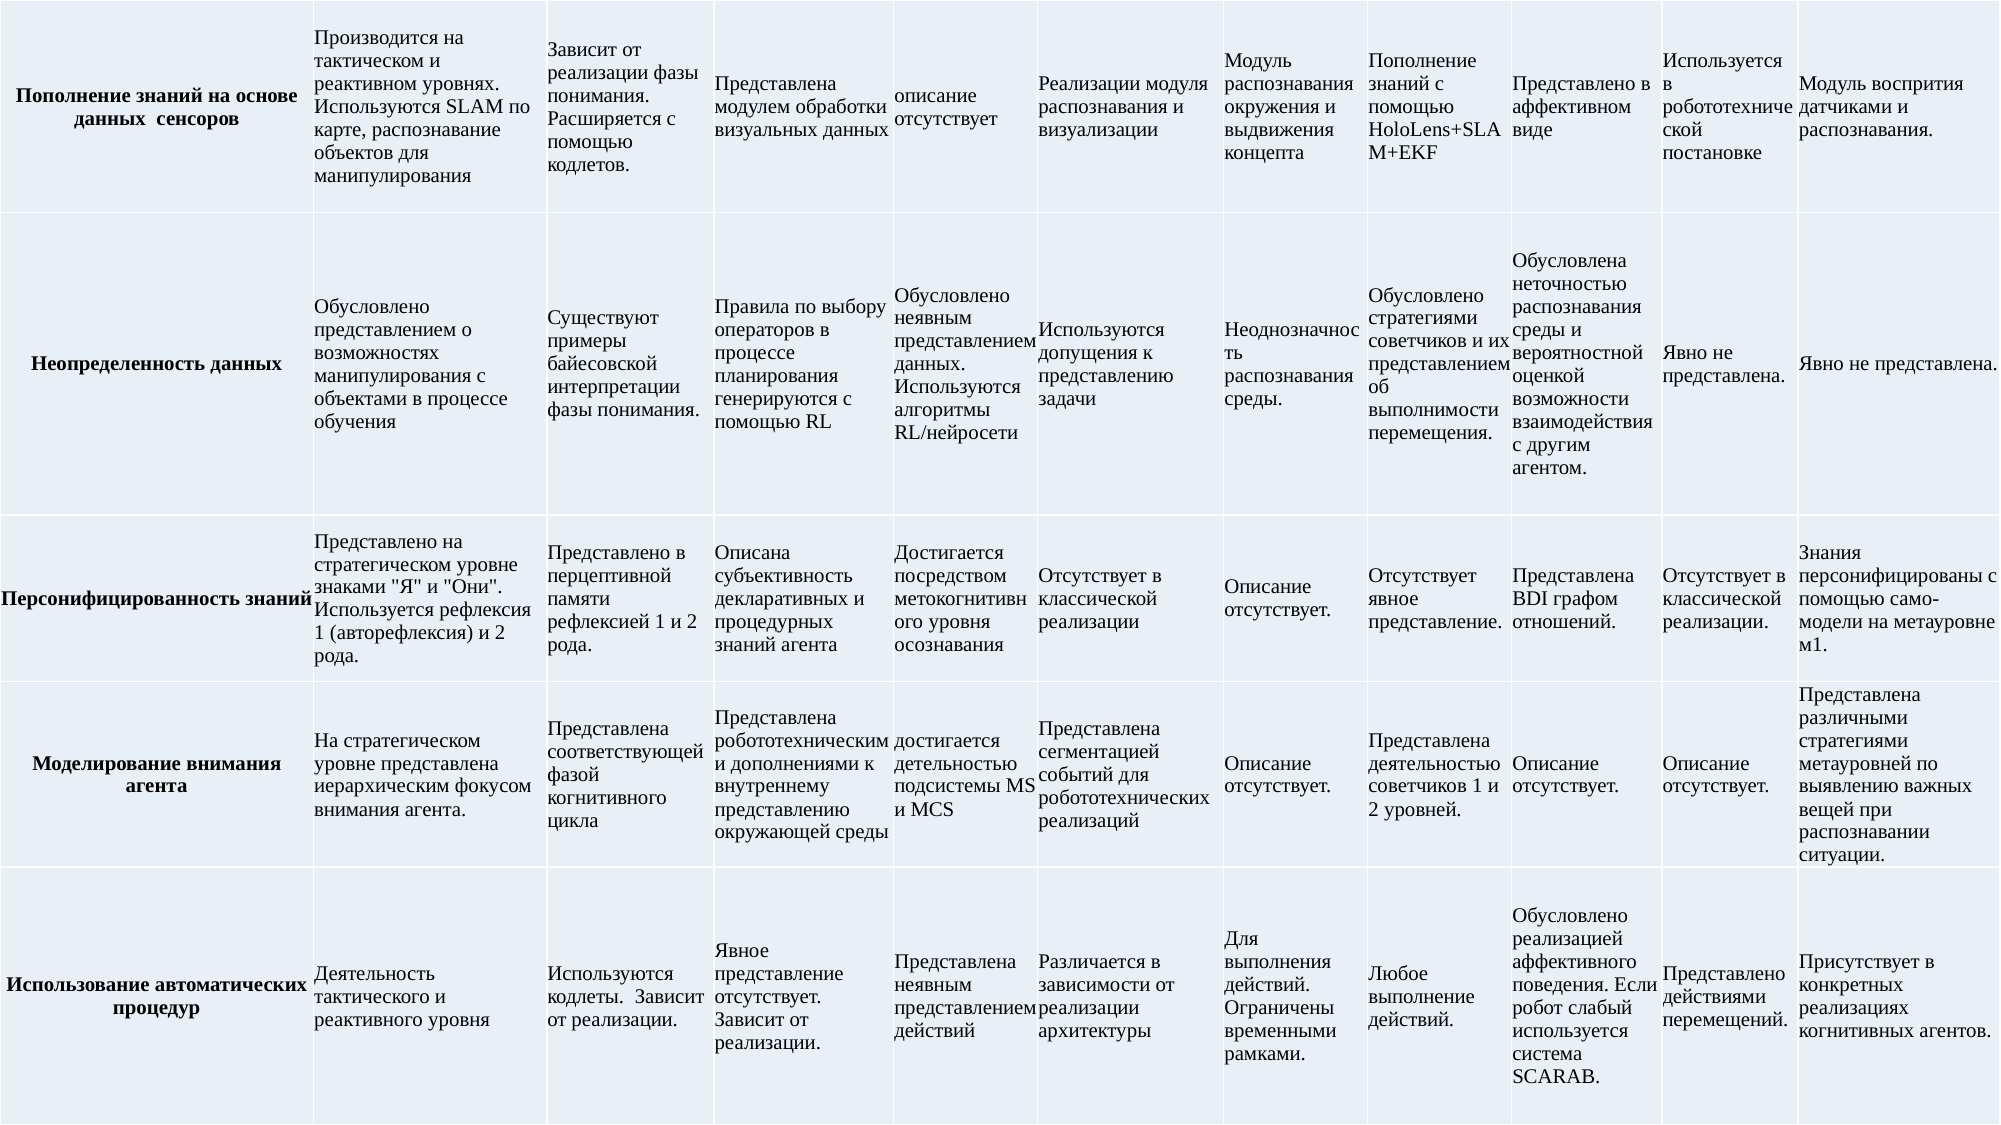

| Пополнение знаний на основе данных сенсоров | Производится на тактическом и реактивном уровнях. Используются SLAM по карте, распознавание объектов для манипулирования | Зависит от реализации фазы понимания. Расширяется с помощью кодлетов. | Представлена модулем обработки визуальных данных | описание отсутствует | Реализации модуля распознавания и визуализации | Модуль распознавания окружения и выдвижения концепта | Пополнение знаний с помощью HoloLens+SLAM+EKF | Представлено в аффективном виде | Используется в робототехнической постановке | Модуль воспрития датчиками и распознавания. |
| --- | --- | --- | --- | --- | --- | --- | --- | --- | --- | --- |
| Неопределенность данных | Обусловлено представлением о возможностях манипулирования с объектами в процессе обучения | Существуют примеры байесовской интерпретации фазы понимания. | Правила по выбору операторов в процессе планирования генерируются с помощью RL | Обусловлено неявным представлением данных. Используются алгоритмы RL/нейросети | Используются допущения к представлению задачи | Неоднозначность распознавания среды. | Обусловлено стратегиями советчиков и их представлением об выполнимости перемещения. | Обусловлена неточностью распознавания среды и вероятностной оценкой возможности взаимодействия с другим агентом. | Явно не представлена. | Явно не представлена. |
| Персонифицированность знаний | Представлено на стратегическом уровне знаками "Я" и "Они". Используется рефлексия 1 (авторефлексия) и 2 рода. | Представлено в перцептивной памяти рефлексией 1 и 2 рода. | Описана субъективность декларативных и процедурных знаний агента | Достигается посредством метокогнитивного уровня осознавания | Отсутствует в классической реализации | Описание отсутствует. | Отсутствует явное представление. | Представлена BDI графом отношений. | Отсутствует в классической реализации. | Знания персонифицированы с помощью само-модели на метауровне м1. |
| Моделирование внимания агента | На стратегическом уровне представлена иерархическим фокусом внимания агента. | Представлена соответствующей фазой когнитивного цикла | Представлена робототехническими дополнениями к внутреннему представлению окружающей среды | достигается детельностью подсистемы MS и MCS | Представлена сегментацией событий для робототехнических реализаций | Описание отсутствует. | Представлена деятельностью советчиков 1 и 2 уровней. | Описание отсутствует. | Описание отсутствует. | Представлена различными стратегиями метауровней по выявлению важных вещей при распознавании ситуации. |
| Использование автоматических процедур | Деятельность тактического и реактивного уровня | Используются кодлеты. Зависит от реализации. | Явное представление отсутствует. Зависит от реализации. | Представлена неявным представлением действий | Различается в зависимости от реализации архитектуры | Для выполнения действий. Ограничены временными рамками. | Любое выполнение действий. | Обусловлено реализацией аффективного поведения. Если робот слабый используется система SCARAB. | Представлено действиями перемещений. | Присутствует в конкретных реализациях когнитивных агентов. |